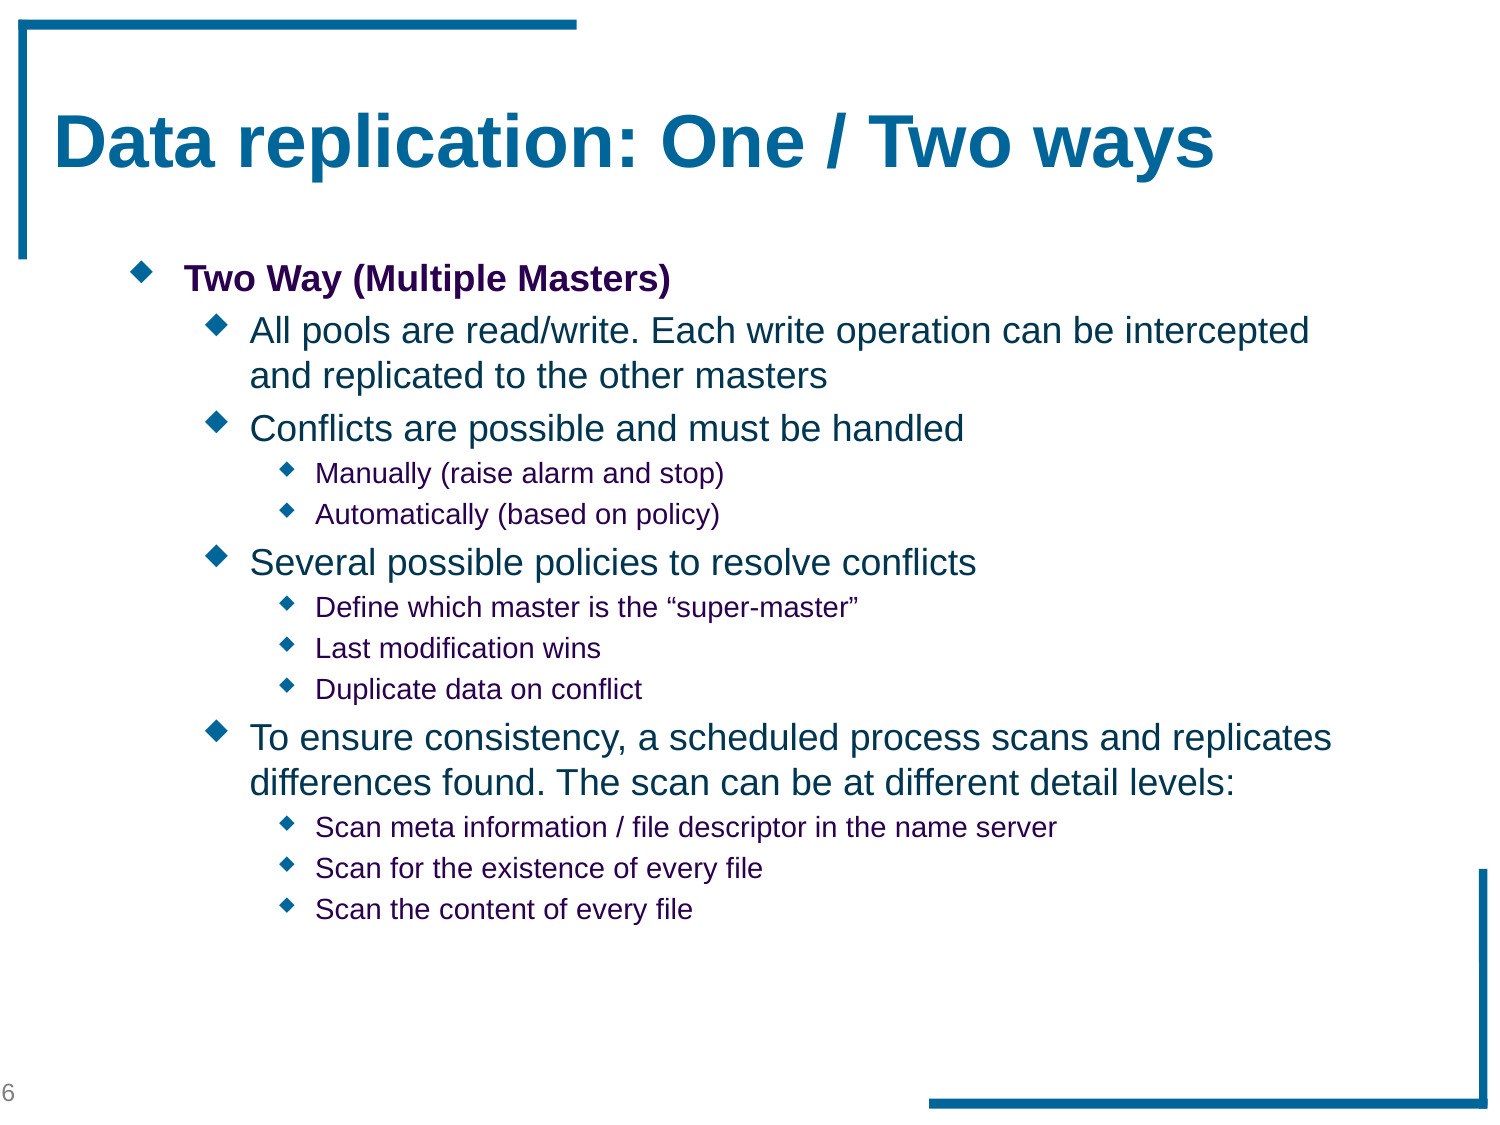

# Data replication: One / Two ways
Two Way (Multiple Masters)
All pools are read/write. Each write operation can be intercepted and replicated to the other masters
Conflicts are possible and must be handled
Manually (raise alarm and stop)
Automatically (based on policy)
Several possible policies to resolve conflicts
Define which master is the “super-master”
Last modification wins
Duplicate data on conflict
To ensure consistency, a scheduled process scans and replicates differences found. The scan can be at different detail levels:
Scan meta information / file descriptor in the name server
Scan for the existence of every file
Scan the content of every file